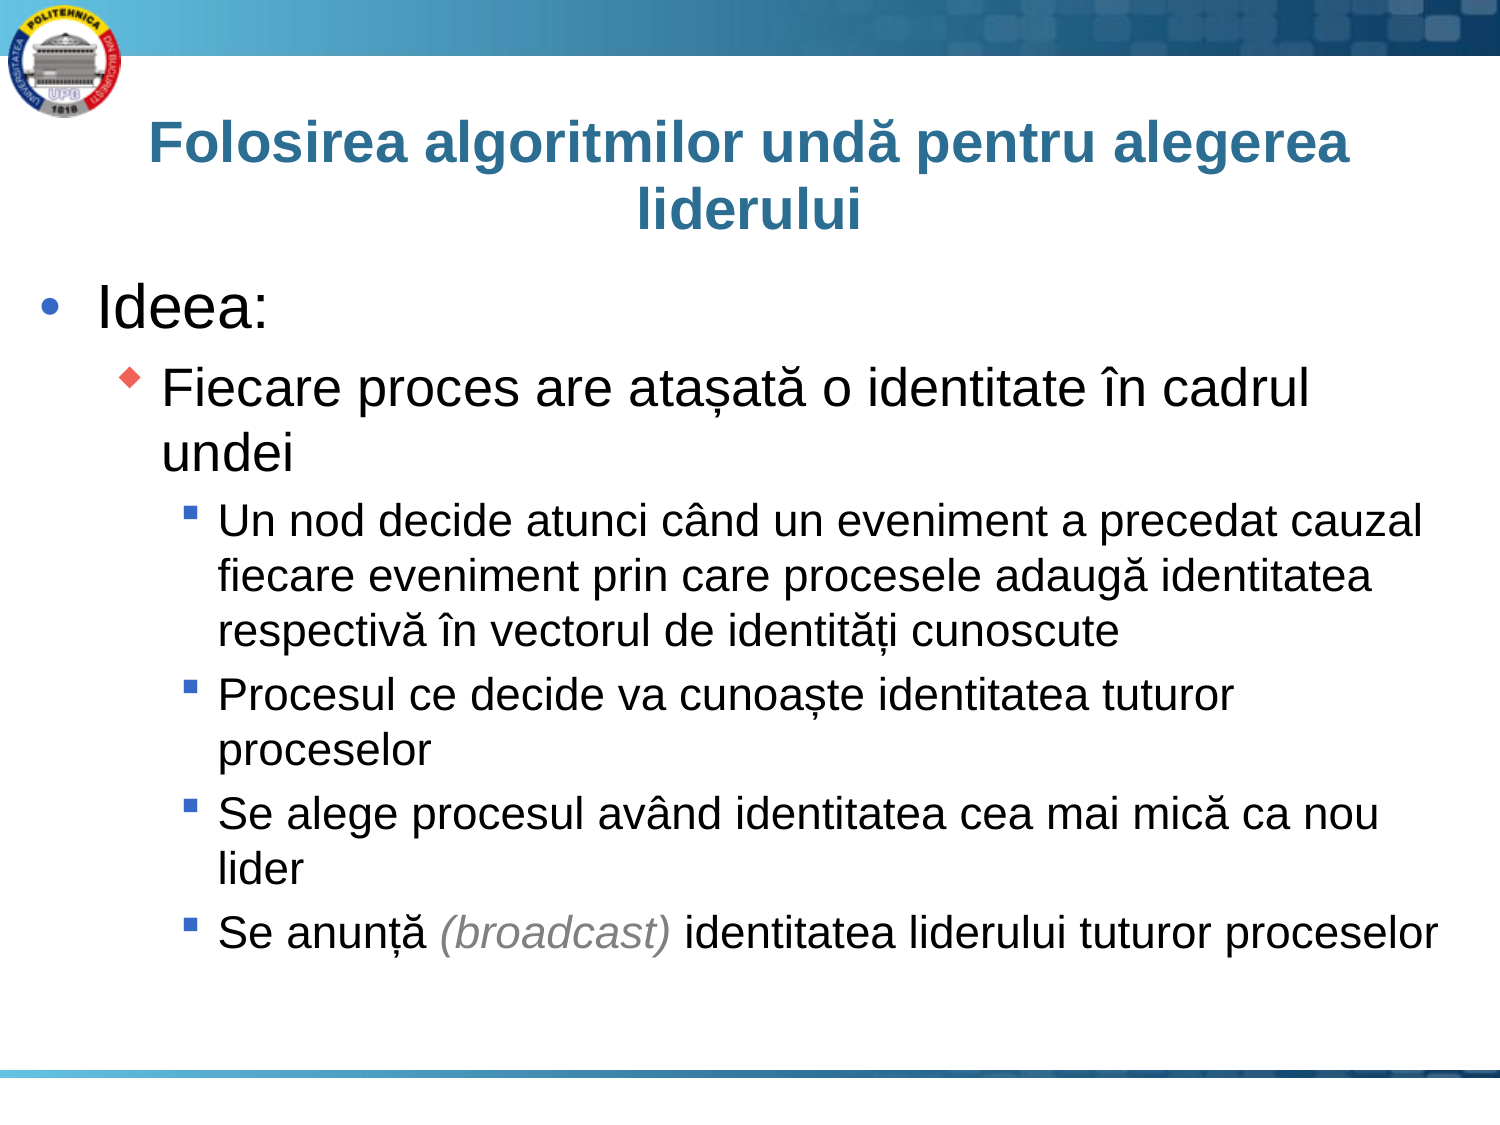

# Folosirea algoritmilor undă pentru alegerea liderului
Ideea:
Fiecare proces are atașată o identitate în cadrul undei
Un nod decide atunci când un eveniment a precedat cauzal fiecare eveniment prin care procesele adaugă identitatea respectivă în vectorul de identități cunoscute
Procesul ce decide va cunoaște identitatea tuturor proceselor
Se alege procesul având identitatea cea mai mică ca nou lider
Se anunță (broadcast) identitatea liderului tuturor proceselor